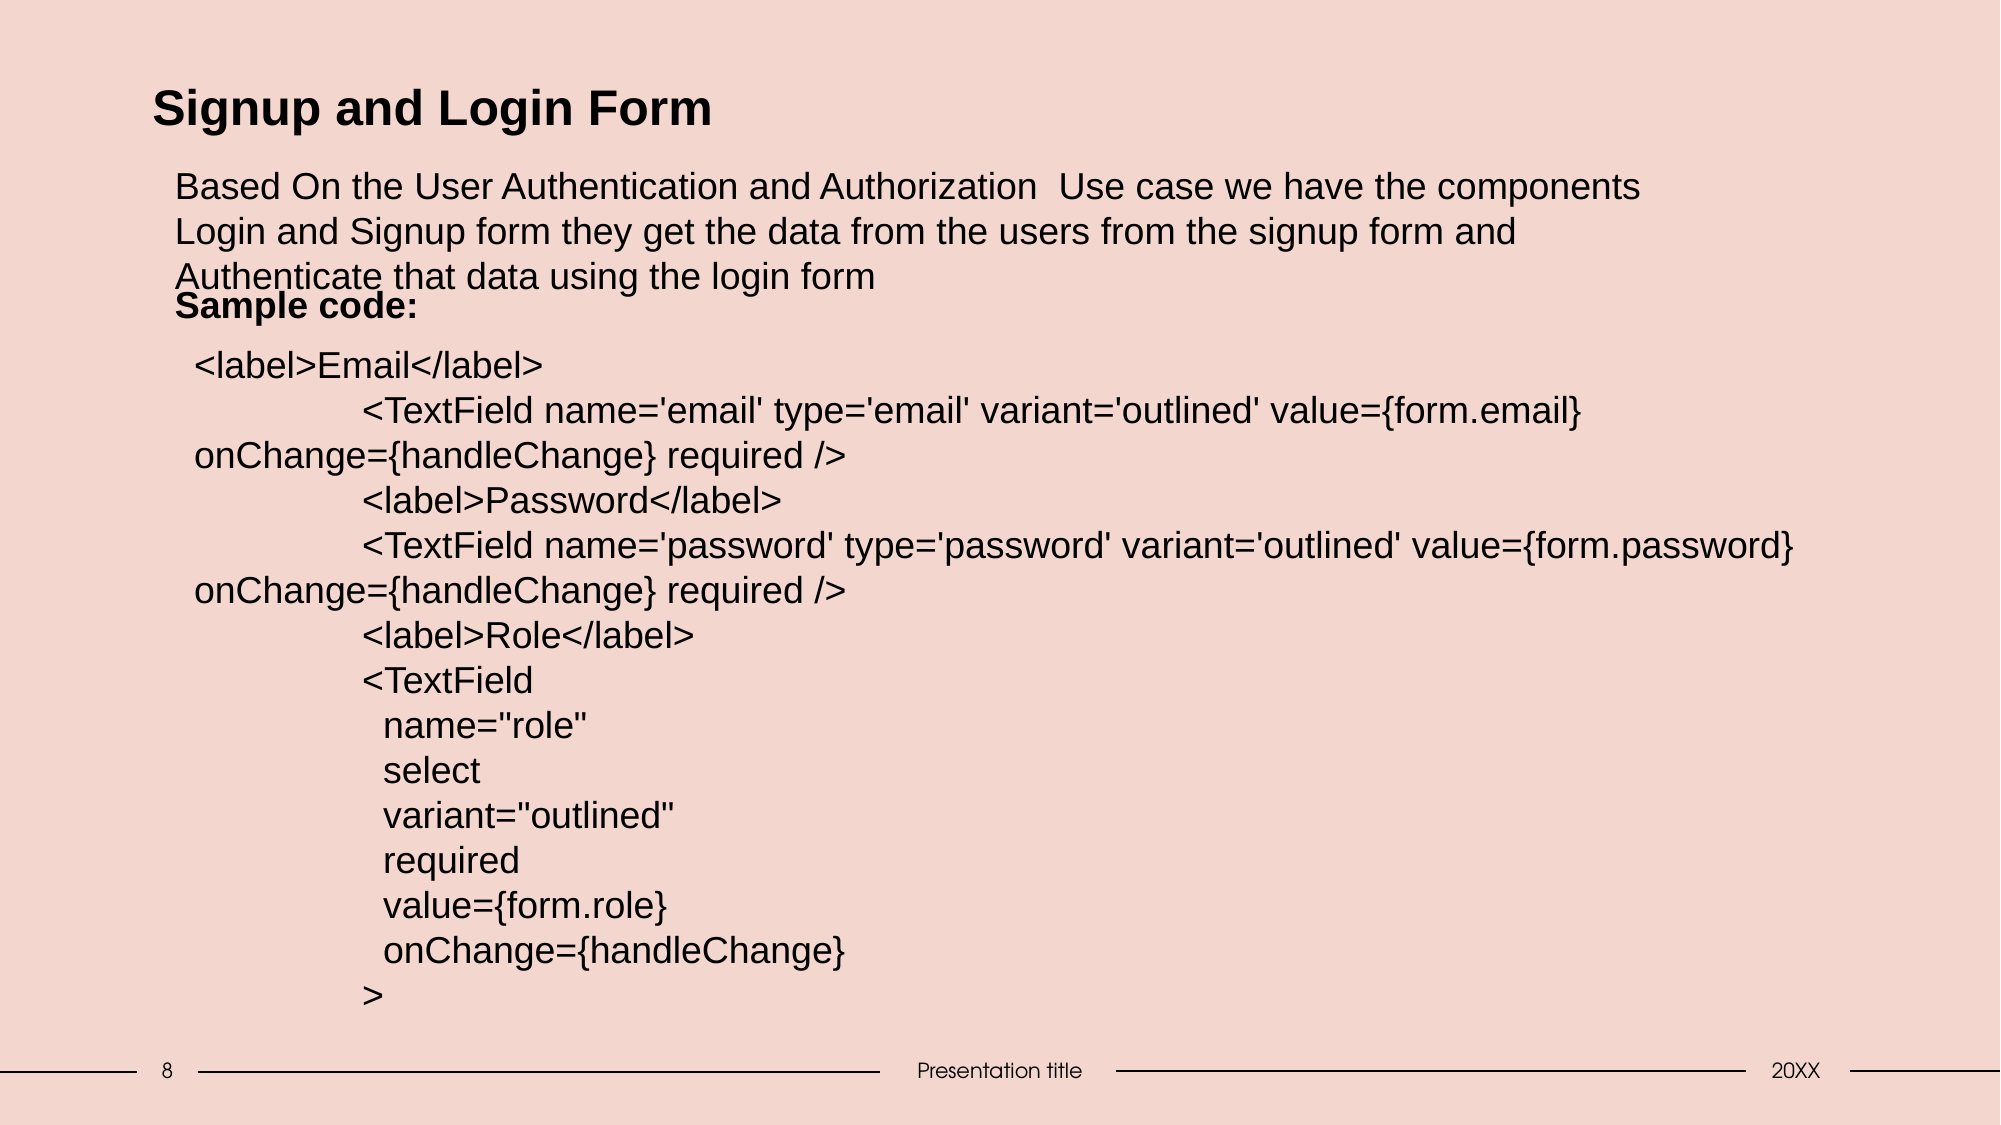

Signup and Login Form
Based On the User Authentication and Authorization  Use case we have the components Login and Signup form they get the data from the users from the signup form and Authenticate that data using the login form
Sample code:
<label>Email</label>
                <TextField name='email' type='email' variant='outlined' value={form.email} onChange={handleChange} required />
                <label>Password</label>
                <TextField name='password' type='password' variant='outlined' value={form.password} onChange={handleChange} required />
                <label>Role</label>
                <TextField
                  name="role"
                  select
                  variant="outlined"
                  required
                  value={form.role}
                  onChange={handleChange}
                >

8
Presentation title
20XX